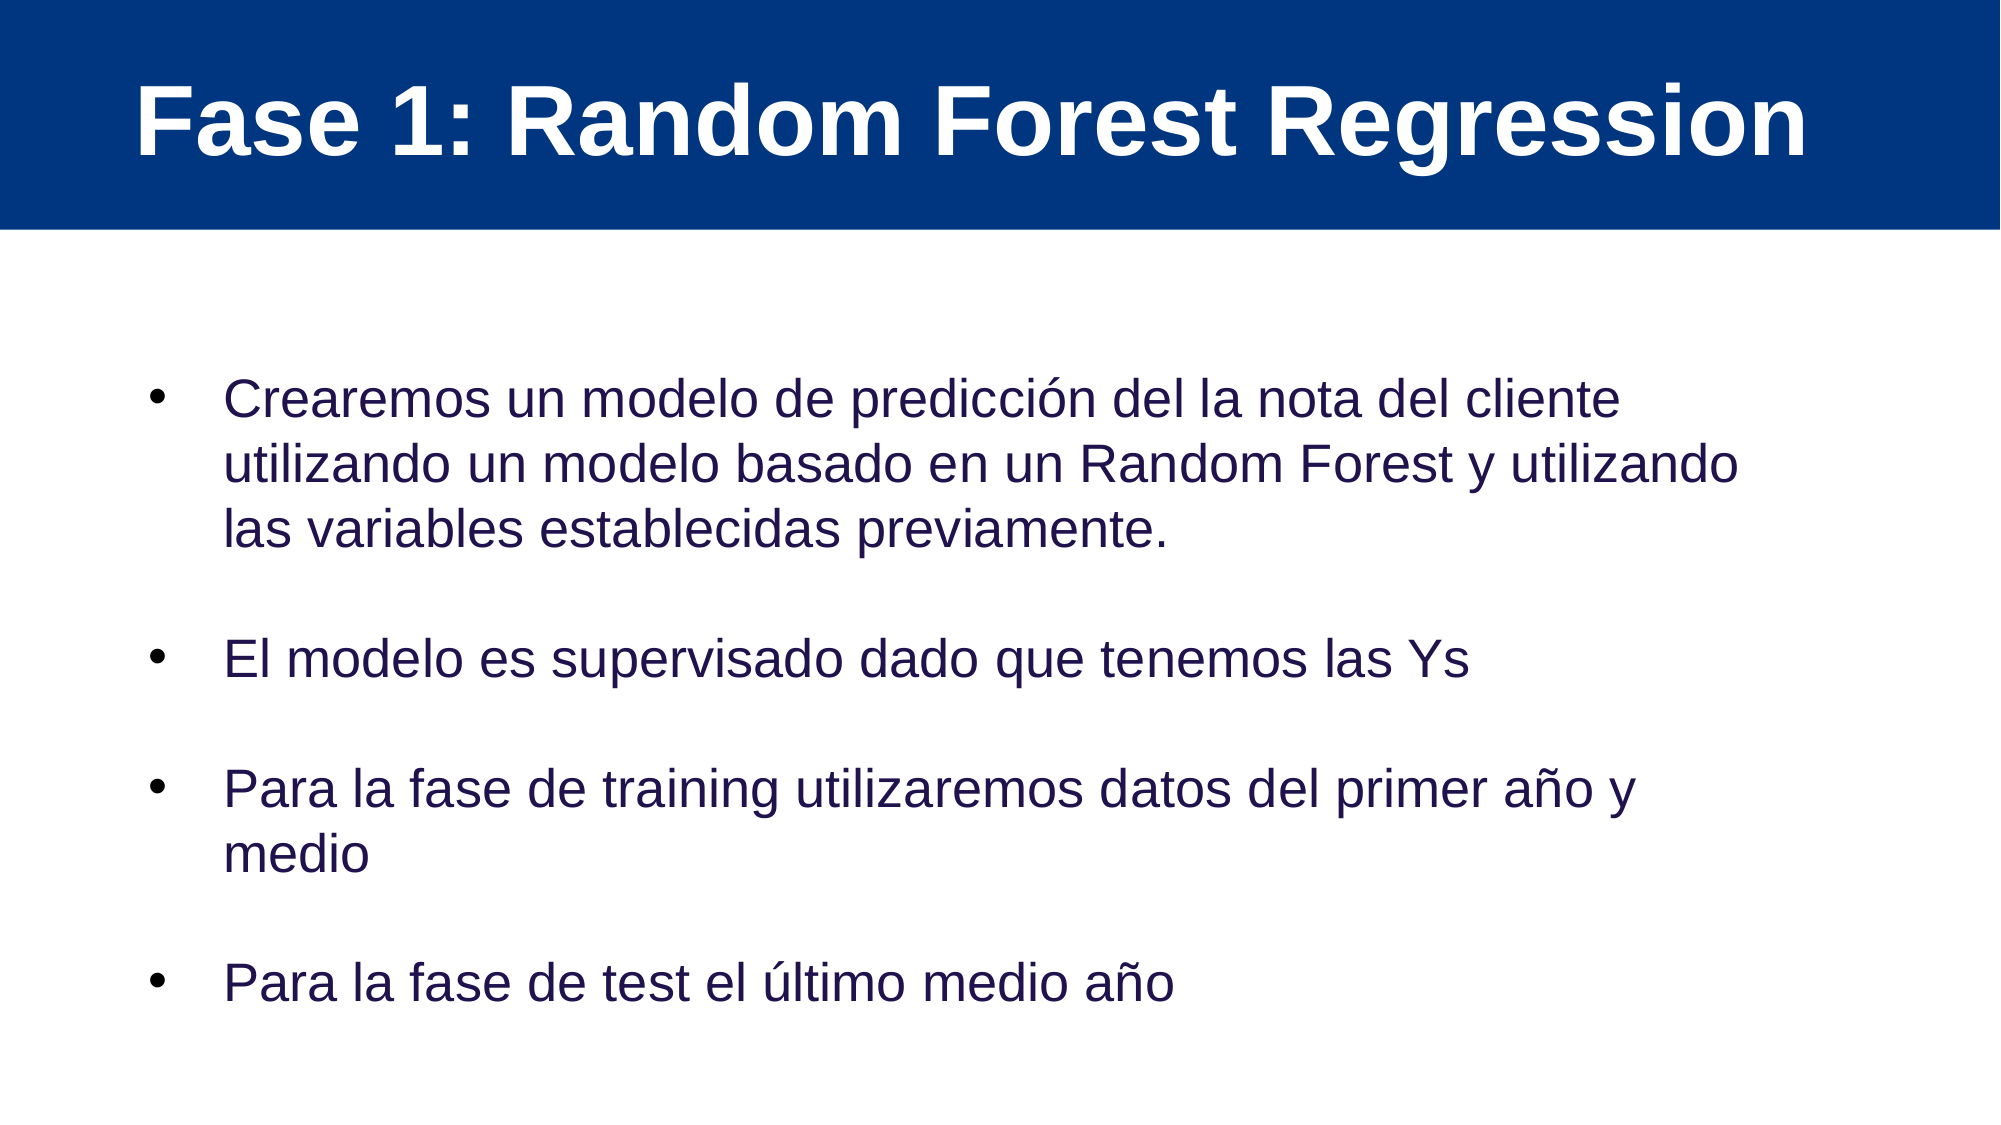

Fase 1: Random Forest Regression
Crearemos un modelo de predicción del la nota del cliente utilizando un modelo basado en un Random Forest y utilizando las variables establecidas previamente.

El modelo es supervisado dado que tenemos las Ys

Para la fase de training utilizaremos datos del primer año y medio

Para la fase de test el último medio año
Precio Medio
Nota media
Sensibilidad